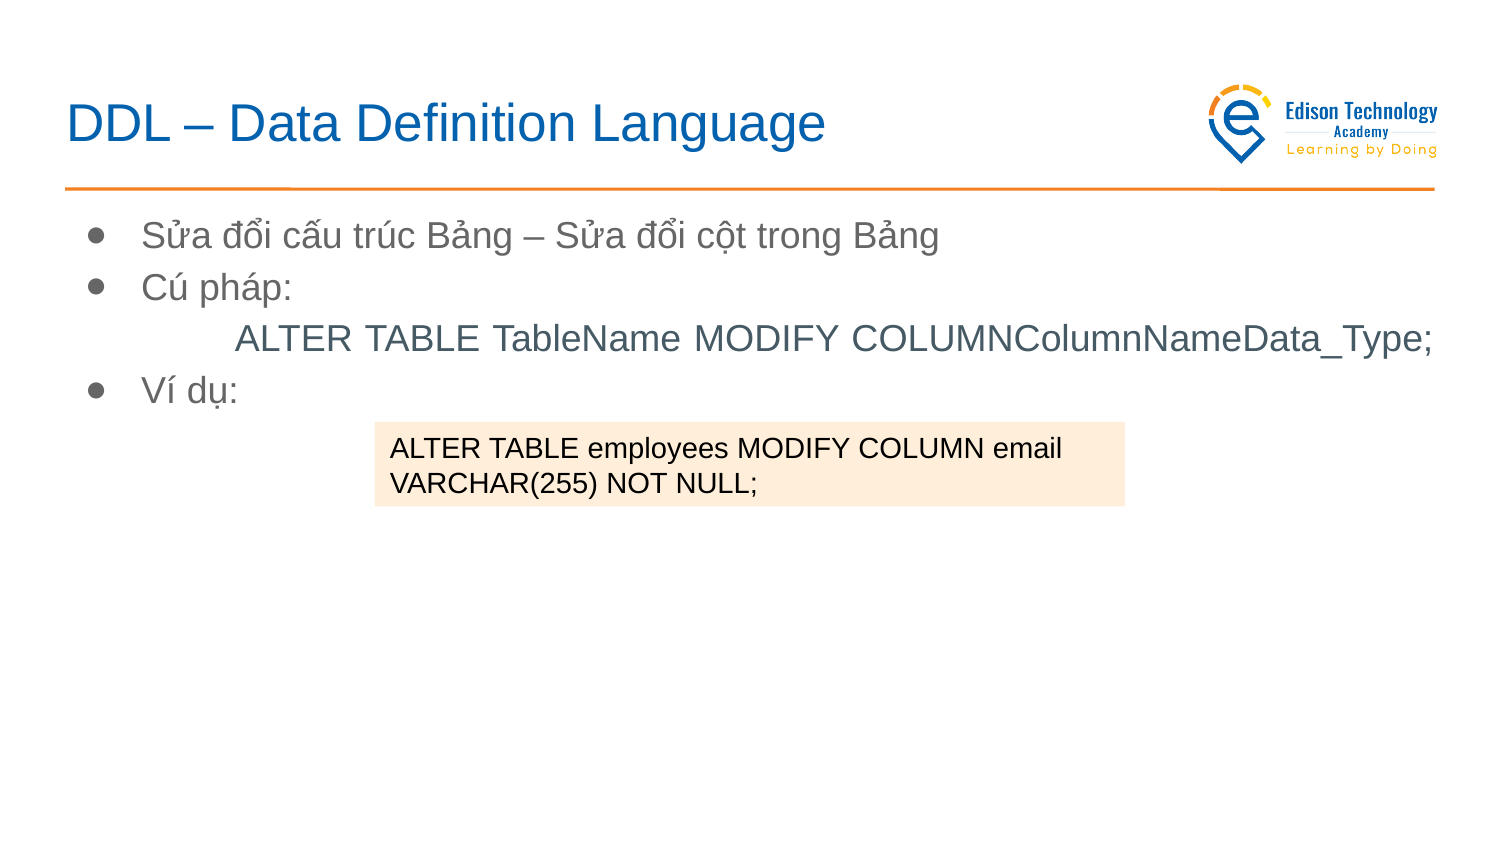

# DDL – Data Definition Language
Sửa đổi cấu trúc Bảng – Sửa đổi cột trong Bảng
Cú pháp:
	ALTER TABLE TableName MODIFY COLUMNColumnNameData_Type;
Ví dụ:

ALTER TABLE employees MODIFY COLUMN email VARCHAR(255) NOT NULL;